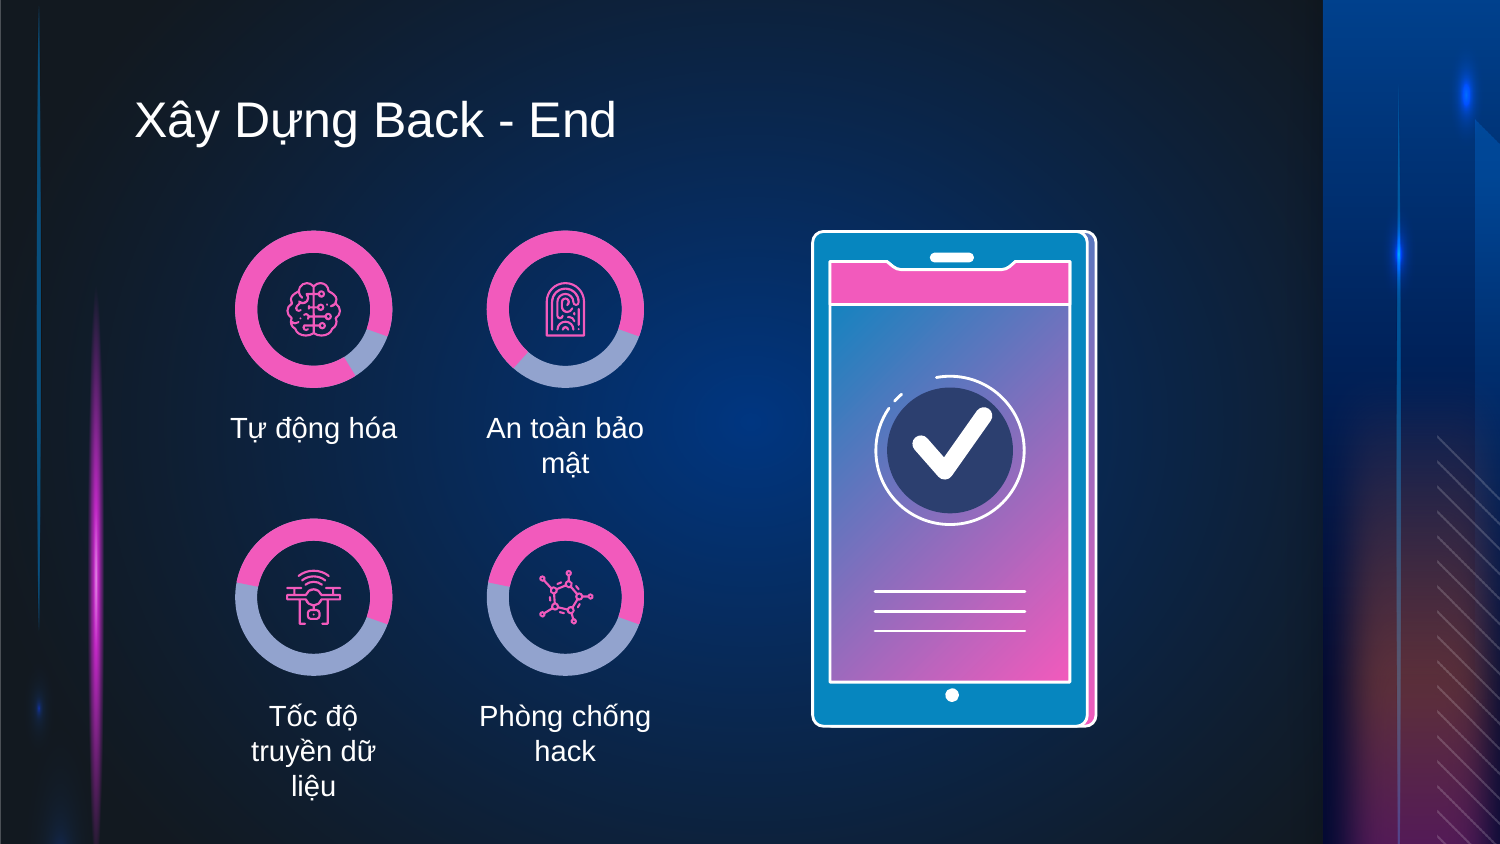

# Xây Dựng Back - End

Tự động hóa
An toàn bảo mật

Tốc độ truyền dữ liệu
Phòng chống hack